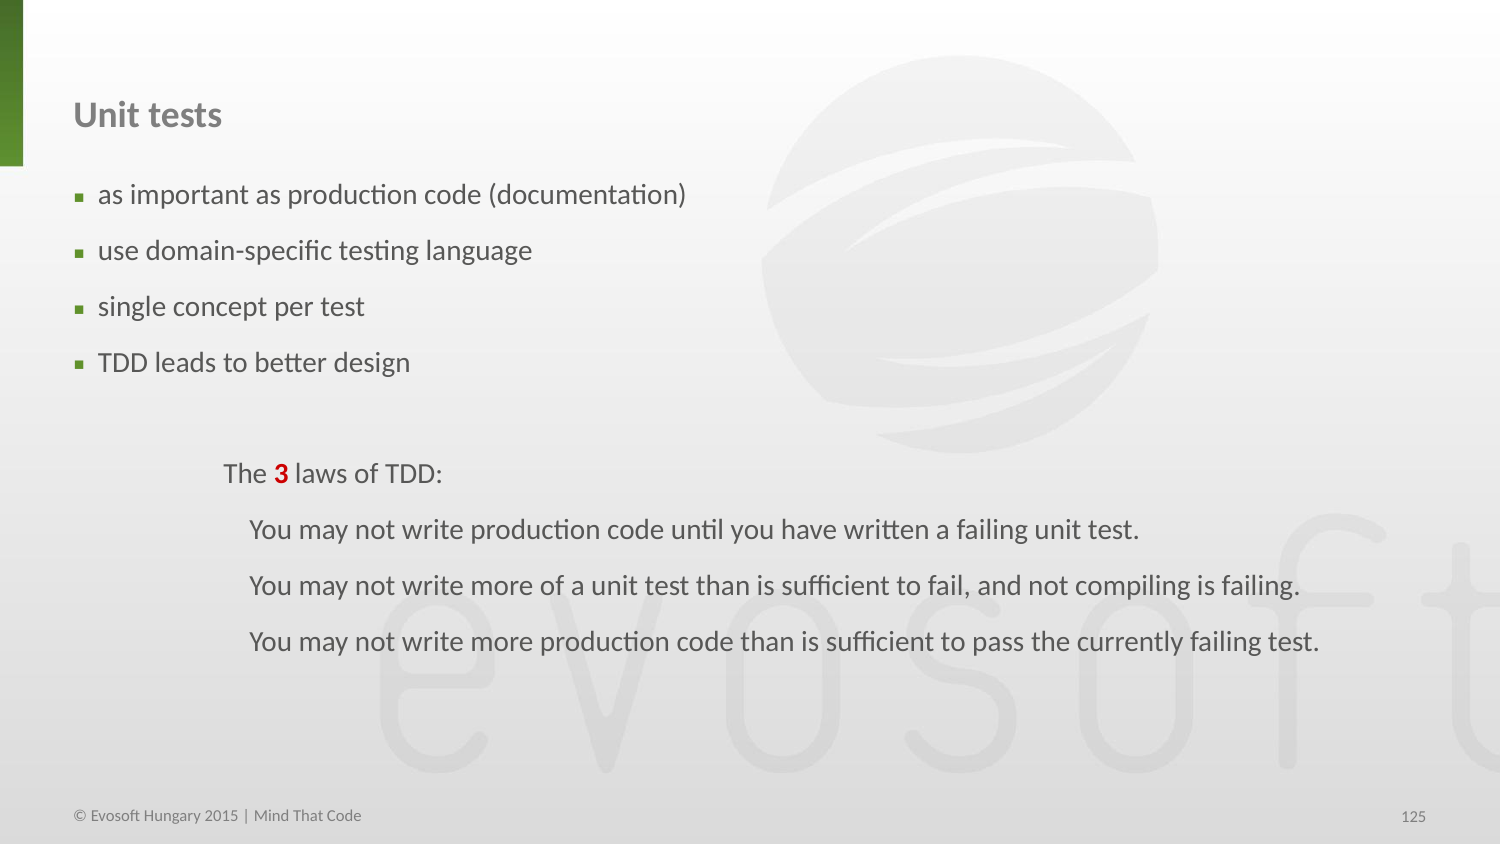

Unit tests
  as important as production code (documentation)
  use domain-specific testing language
  single concept per test
  TDD leads to better design

	The 3 laws of TDD:
	    You may not write production code until you have written a failing unit test.
    You may not write more of a unit test than is sufficient to fail, and not compiling is failing.
    You may not write more production code than is sufficient to pass the currently failing test.